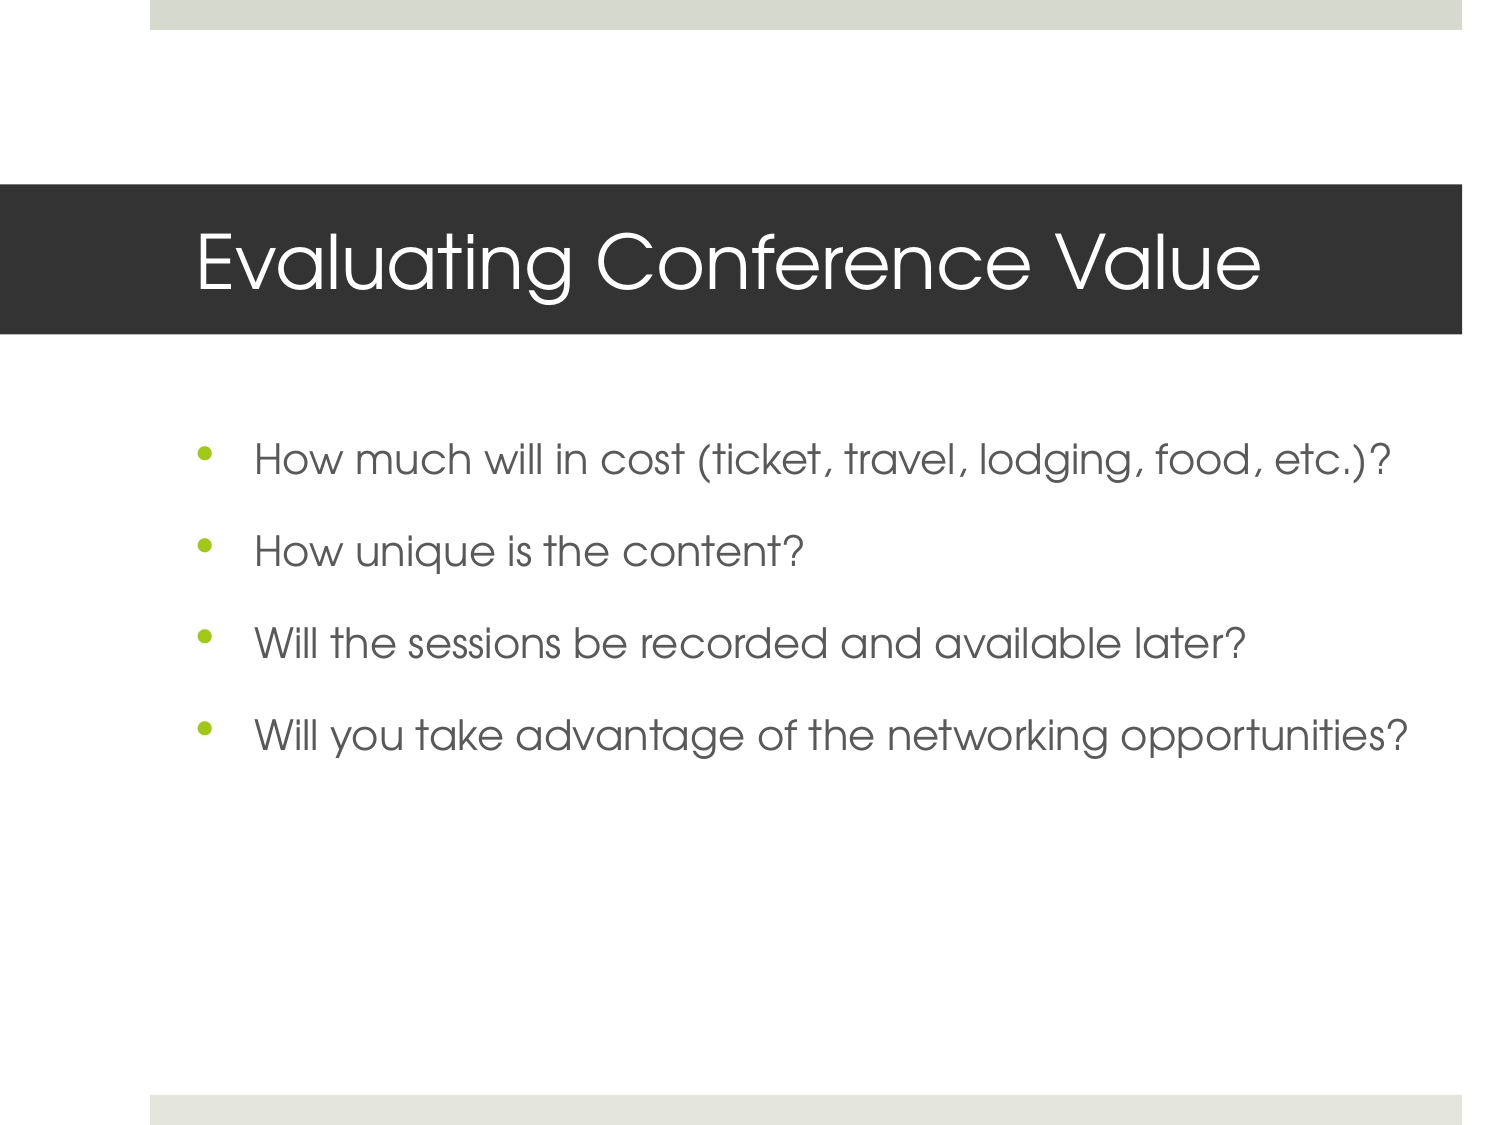

# Evaluating Conference Value
How much will in cost (ticket, travel, lodging, food, etc.)?
How unique is the content?
Will the sessions be recorded and available later?
Will you take advantage of the networking opportunities?